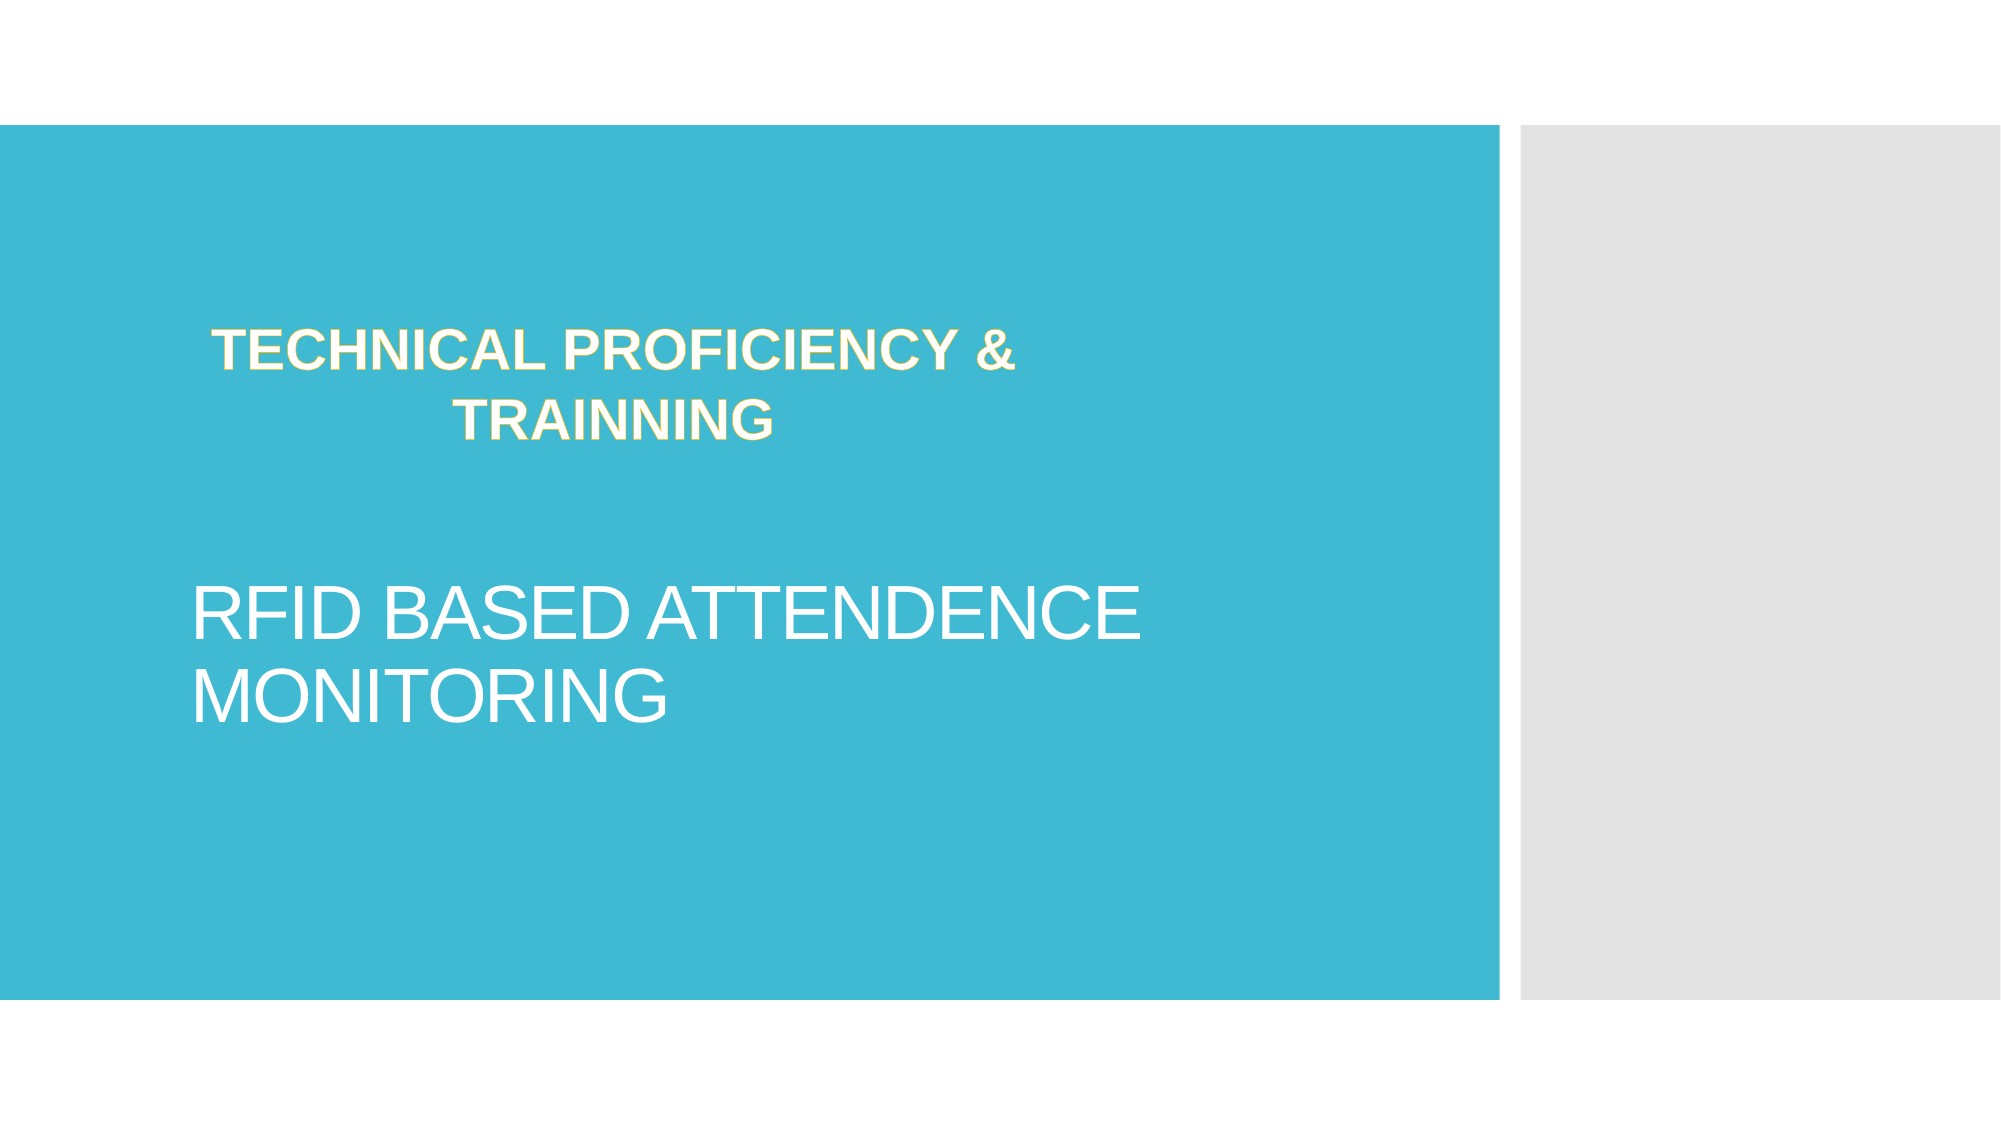

# RFID BASED ATTENDENCE MONITORING
TECHNICAL PROFICIENCY & TRAINNING